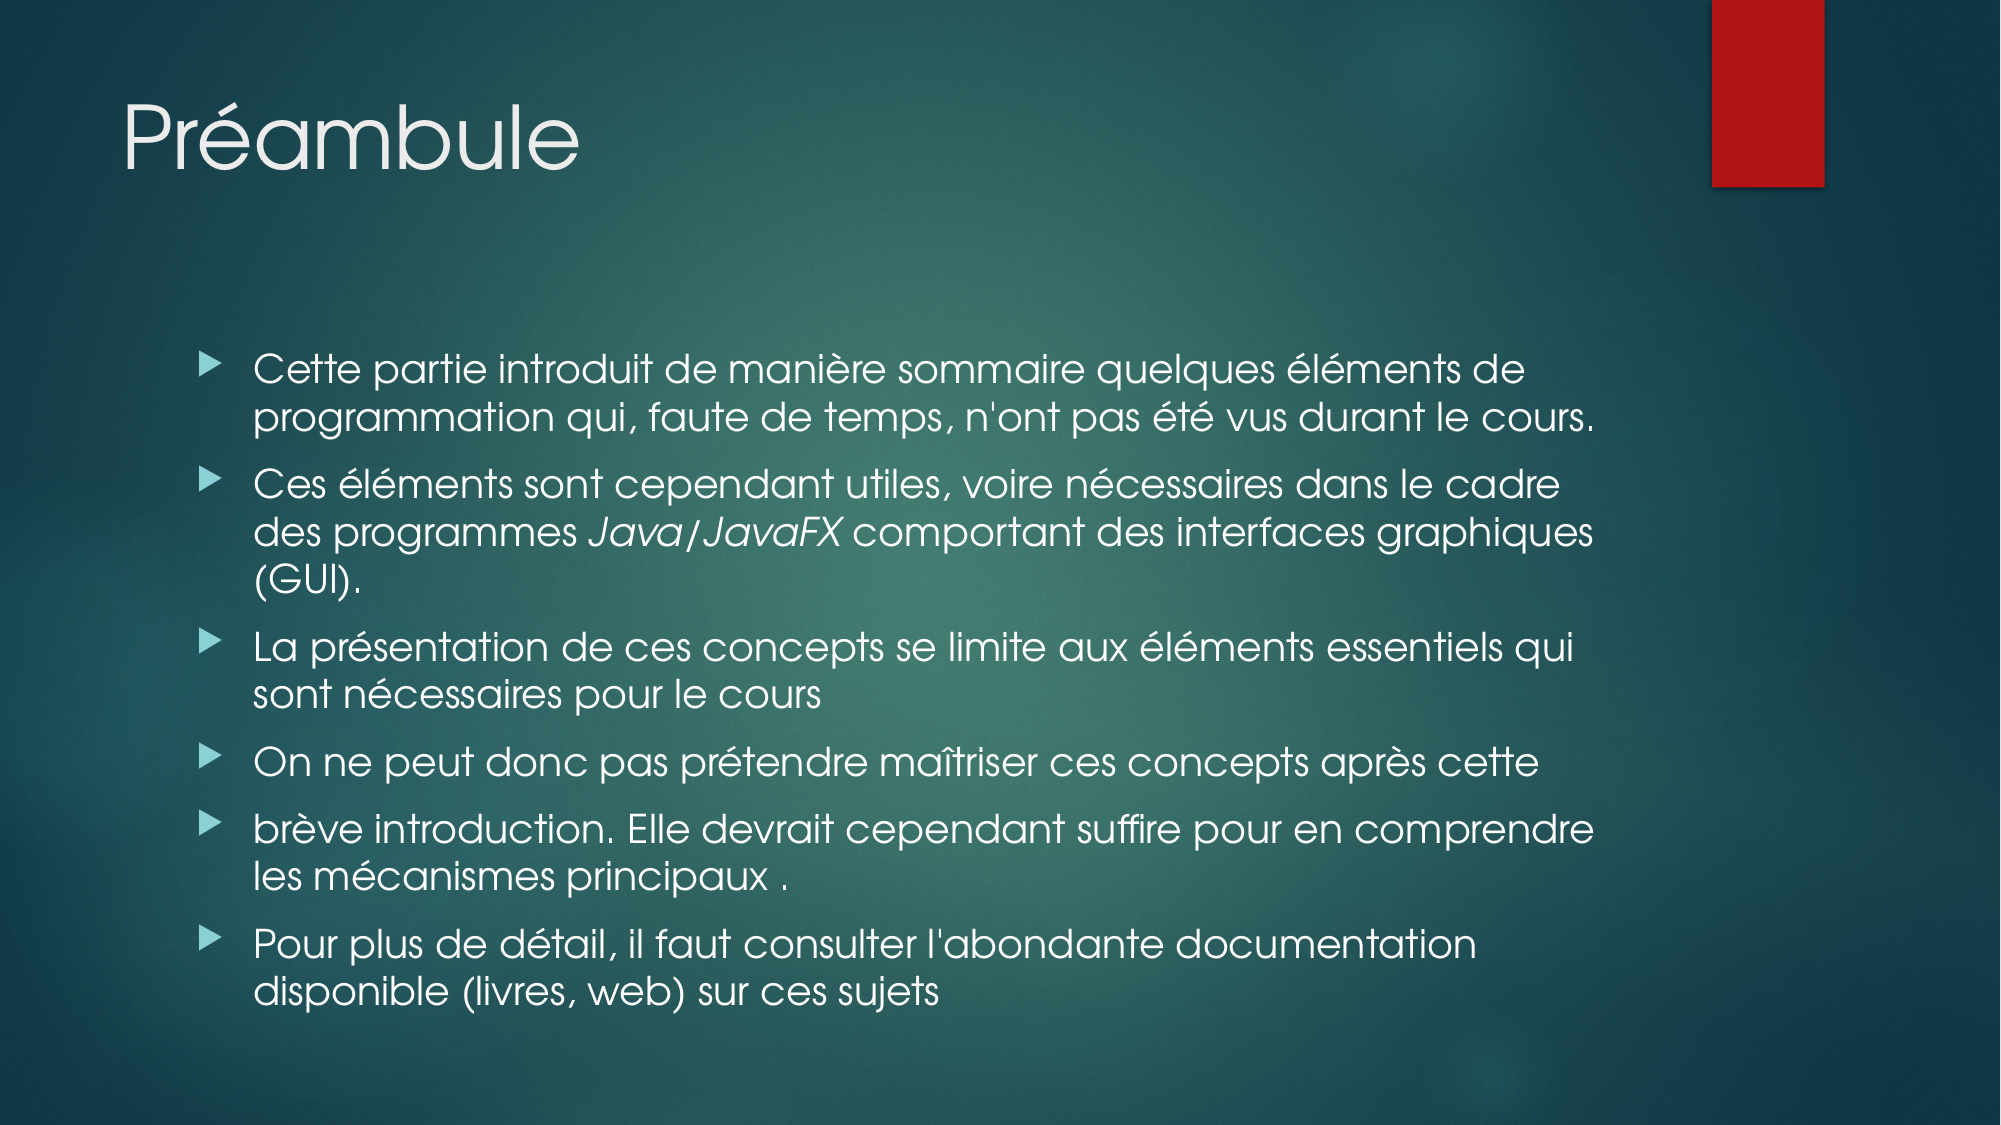

# Préambule
Cette partie introduit de manière sommaire quelques éléments de programmation qui, faute de temps, n'ont pas été vus durant le cours.
Ces éléments sont cependant utiles, voire nécessaires dans le cadre des programmes Java/JavaFX comportant des interfaces graphiques (GUI).
La présentation de ces concepts se limite aux éléments essentiels qui sont nécessaires pour le cours
On ne peut donc pas prétendre maîtriser ces concepts après cette
brève introduction. Elle devrait cependant suffire pour en comprendre les mécanismes principaux .
Pour plus de détail, il faut consulter l'abondante documentation disponible (livres, web) sur ces sujets